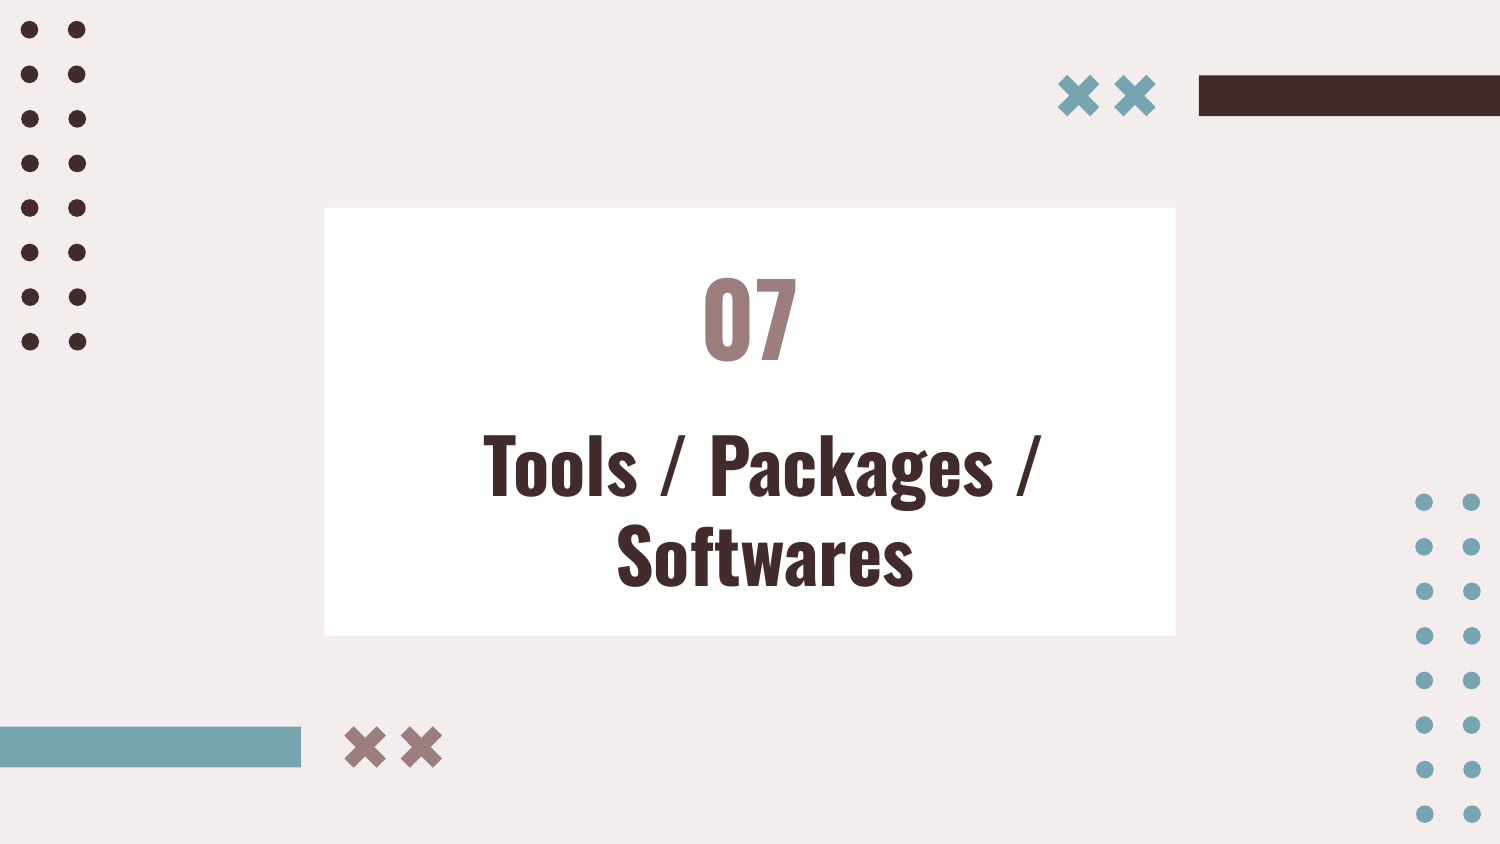

07
# Tools / Packages / Softwares